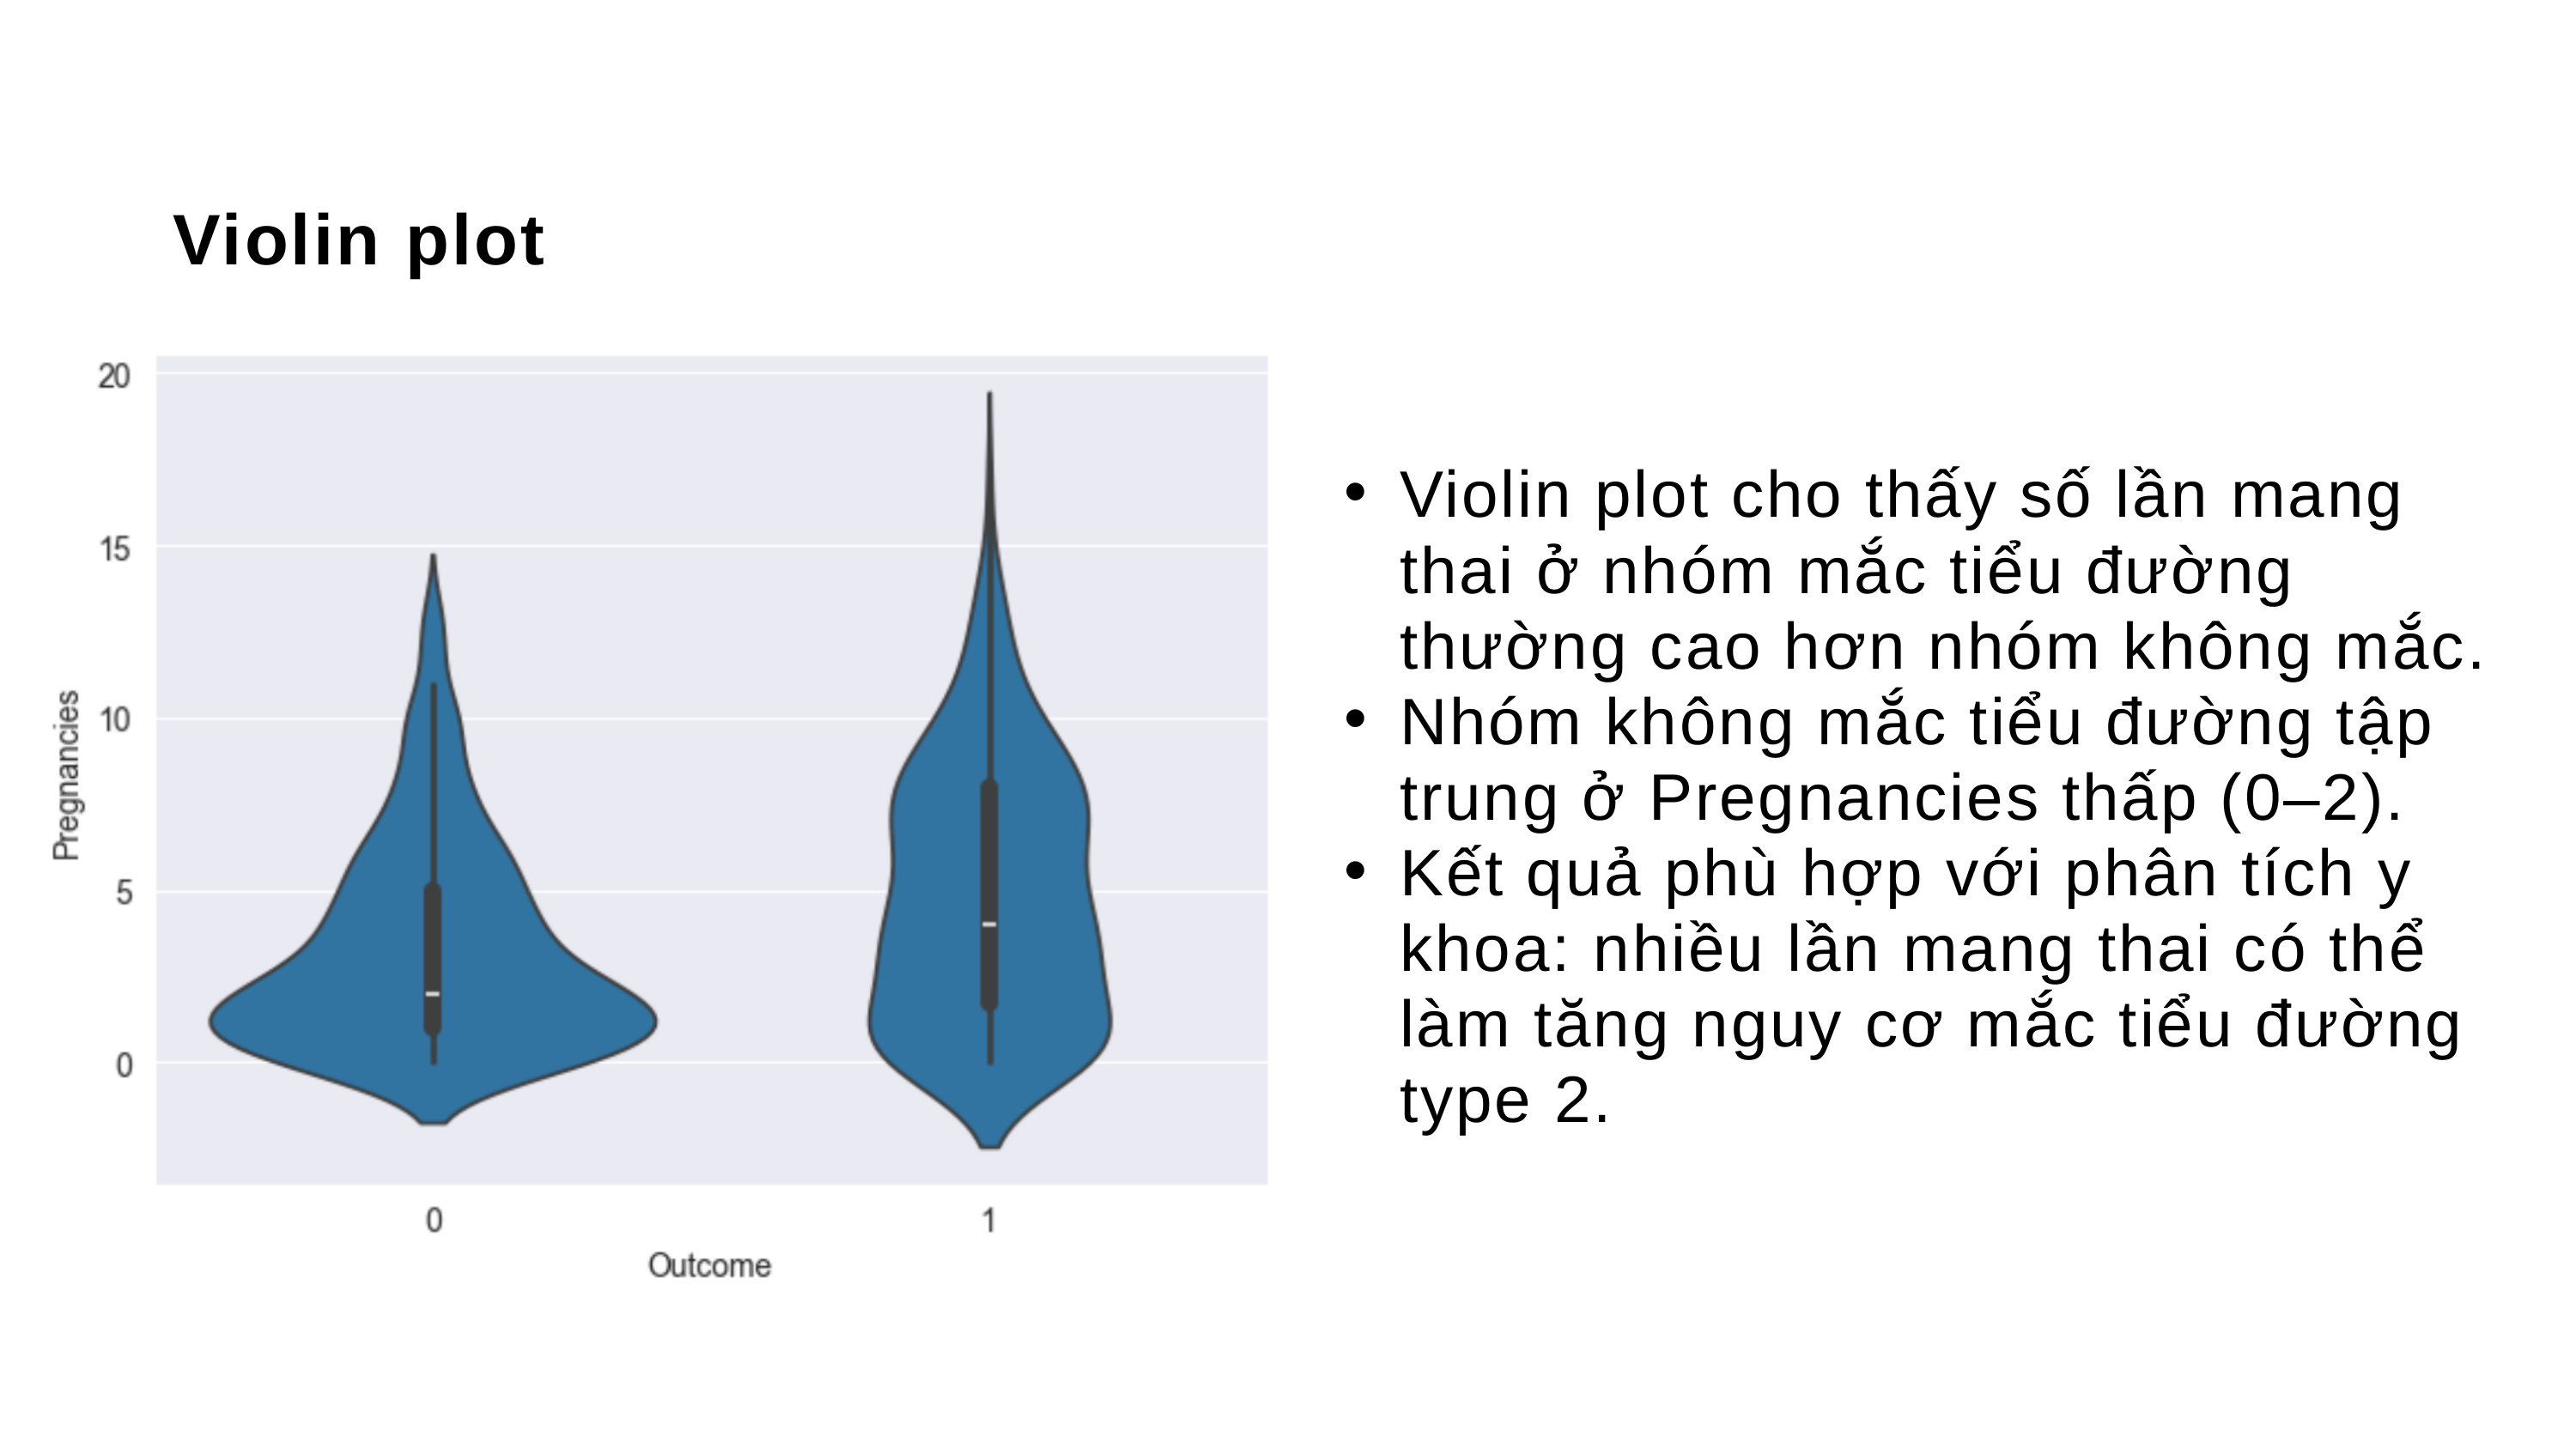

Violin plot

Violin plot cho thấy số lần mang thai ở nhóm mắc tiểu đường thường cao hơn nhóm không mắc.
Nhóm không mắc tiểu đường tập trung ở Pregnancies thấp (0–2).
Kết quả phù hợp với phân tích y khoa: nhiều lần mang thai có thể làm tăng nguy cơ mắc tiểu đường type 2.